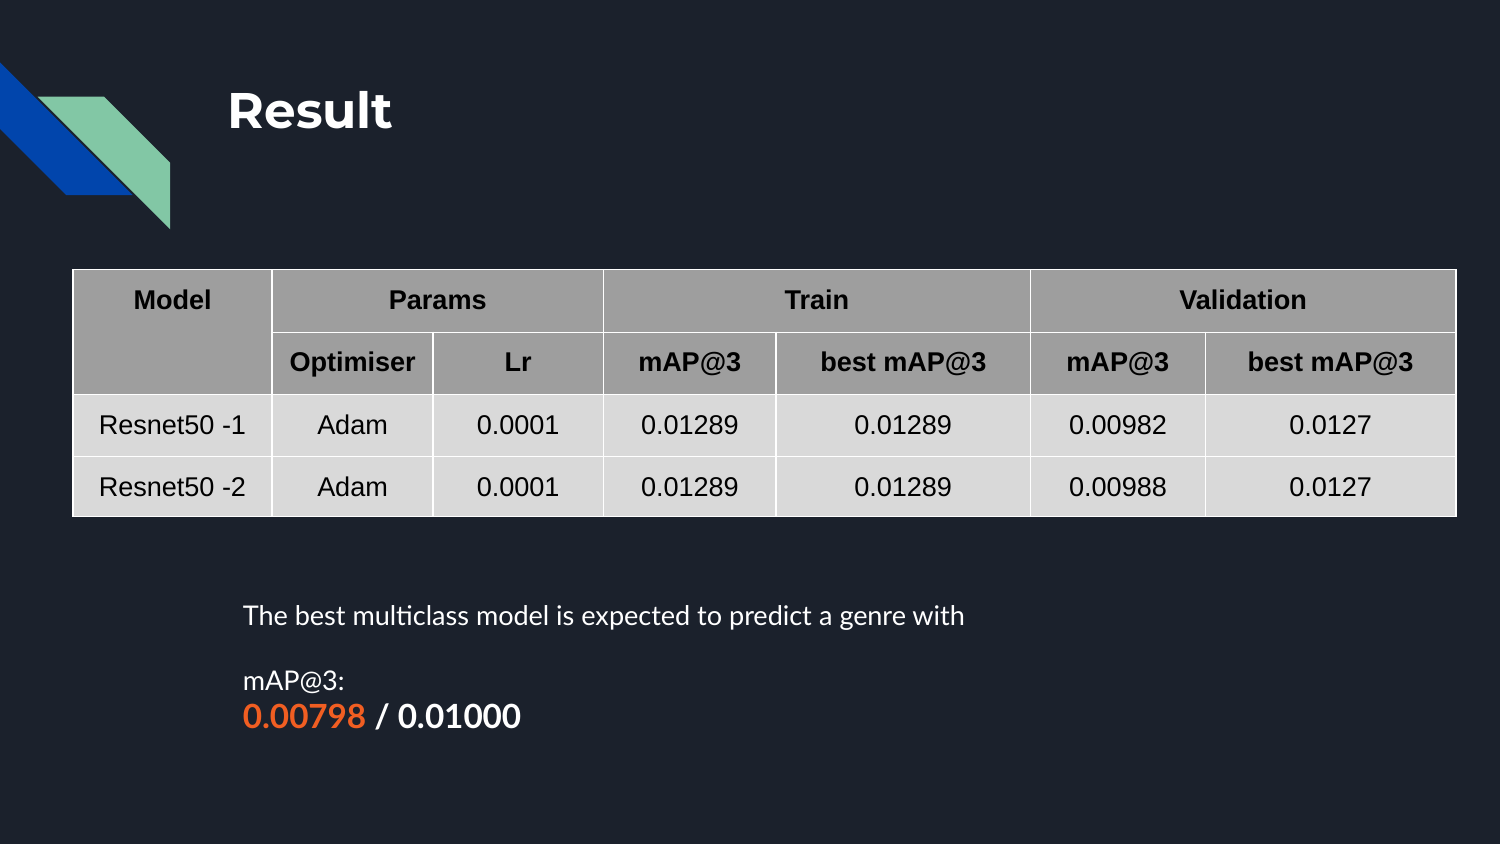

# Result
| Model | Params |  | Train |  | Validation |  |
| --- | --- | --- | --- | --- | --- | --- |
|  | Optimiser | Lr | mAP@3 | best mAP@3 | mAP@3 | best mAP@3 |
| Resnet50 -1 | Adam | 0.0001 | 0.01289 | 0.01289 | 0.00982 | 0.0127 |
| Resnet50 -2 | Adam | 0.0001 | 0.01289 | 0.01289 | 0.00988 | 0.0127 |
The best multiclass model is expected to predict a genre with
mAP@3:
0.00798 / 0.01000